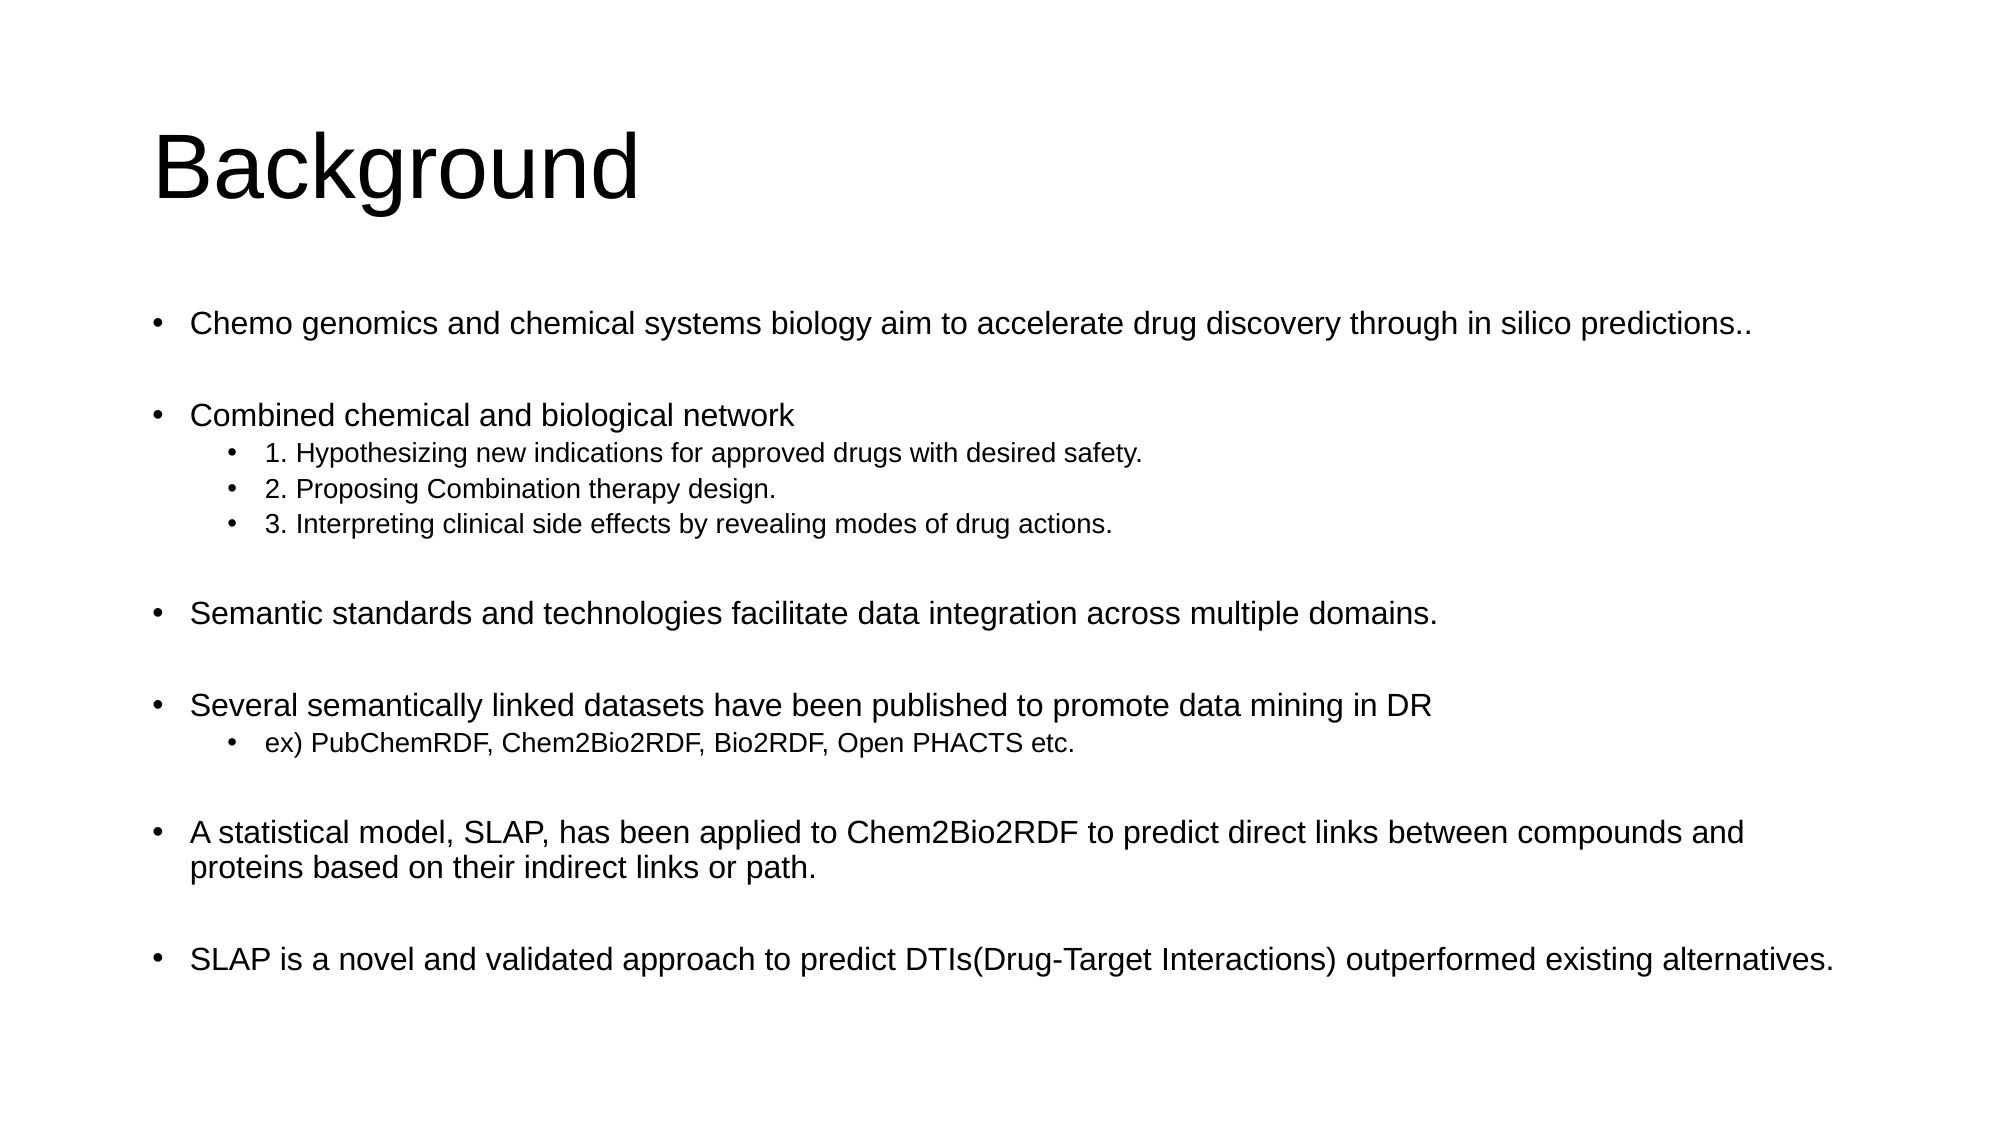

# Background
Chemo genomics and chemical systems biology aim to accelerate drug discovery through in silico predictions..

Combined chemical and biological network
1. Hypothesizing new indications for approved drugs with desired safety.
2. Proposing Combination therapy design.
3. Interpreting clinical side effects by revealing modes of drug actions.

Semantic standards and technologies facilitate data integration across multiple domains.

Several semantically linked datasets have been published to promote data mining in DR
ex) PubChemRDF, Chem2Bio2RDF, Bio2RDF, Open PHACTS etc.

A statistical model, SLAP, has been applied to Chem2Bio2RDF to predict direct links between compounds and proteins based on their indirect links or path.

SLAP is a novel and validated approach to predict DTIs(Drug-Target Interactions) outperformed existing alternatives.